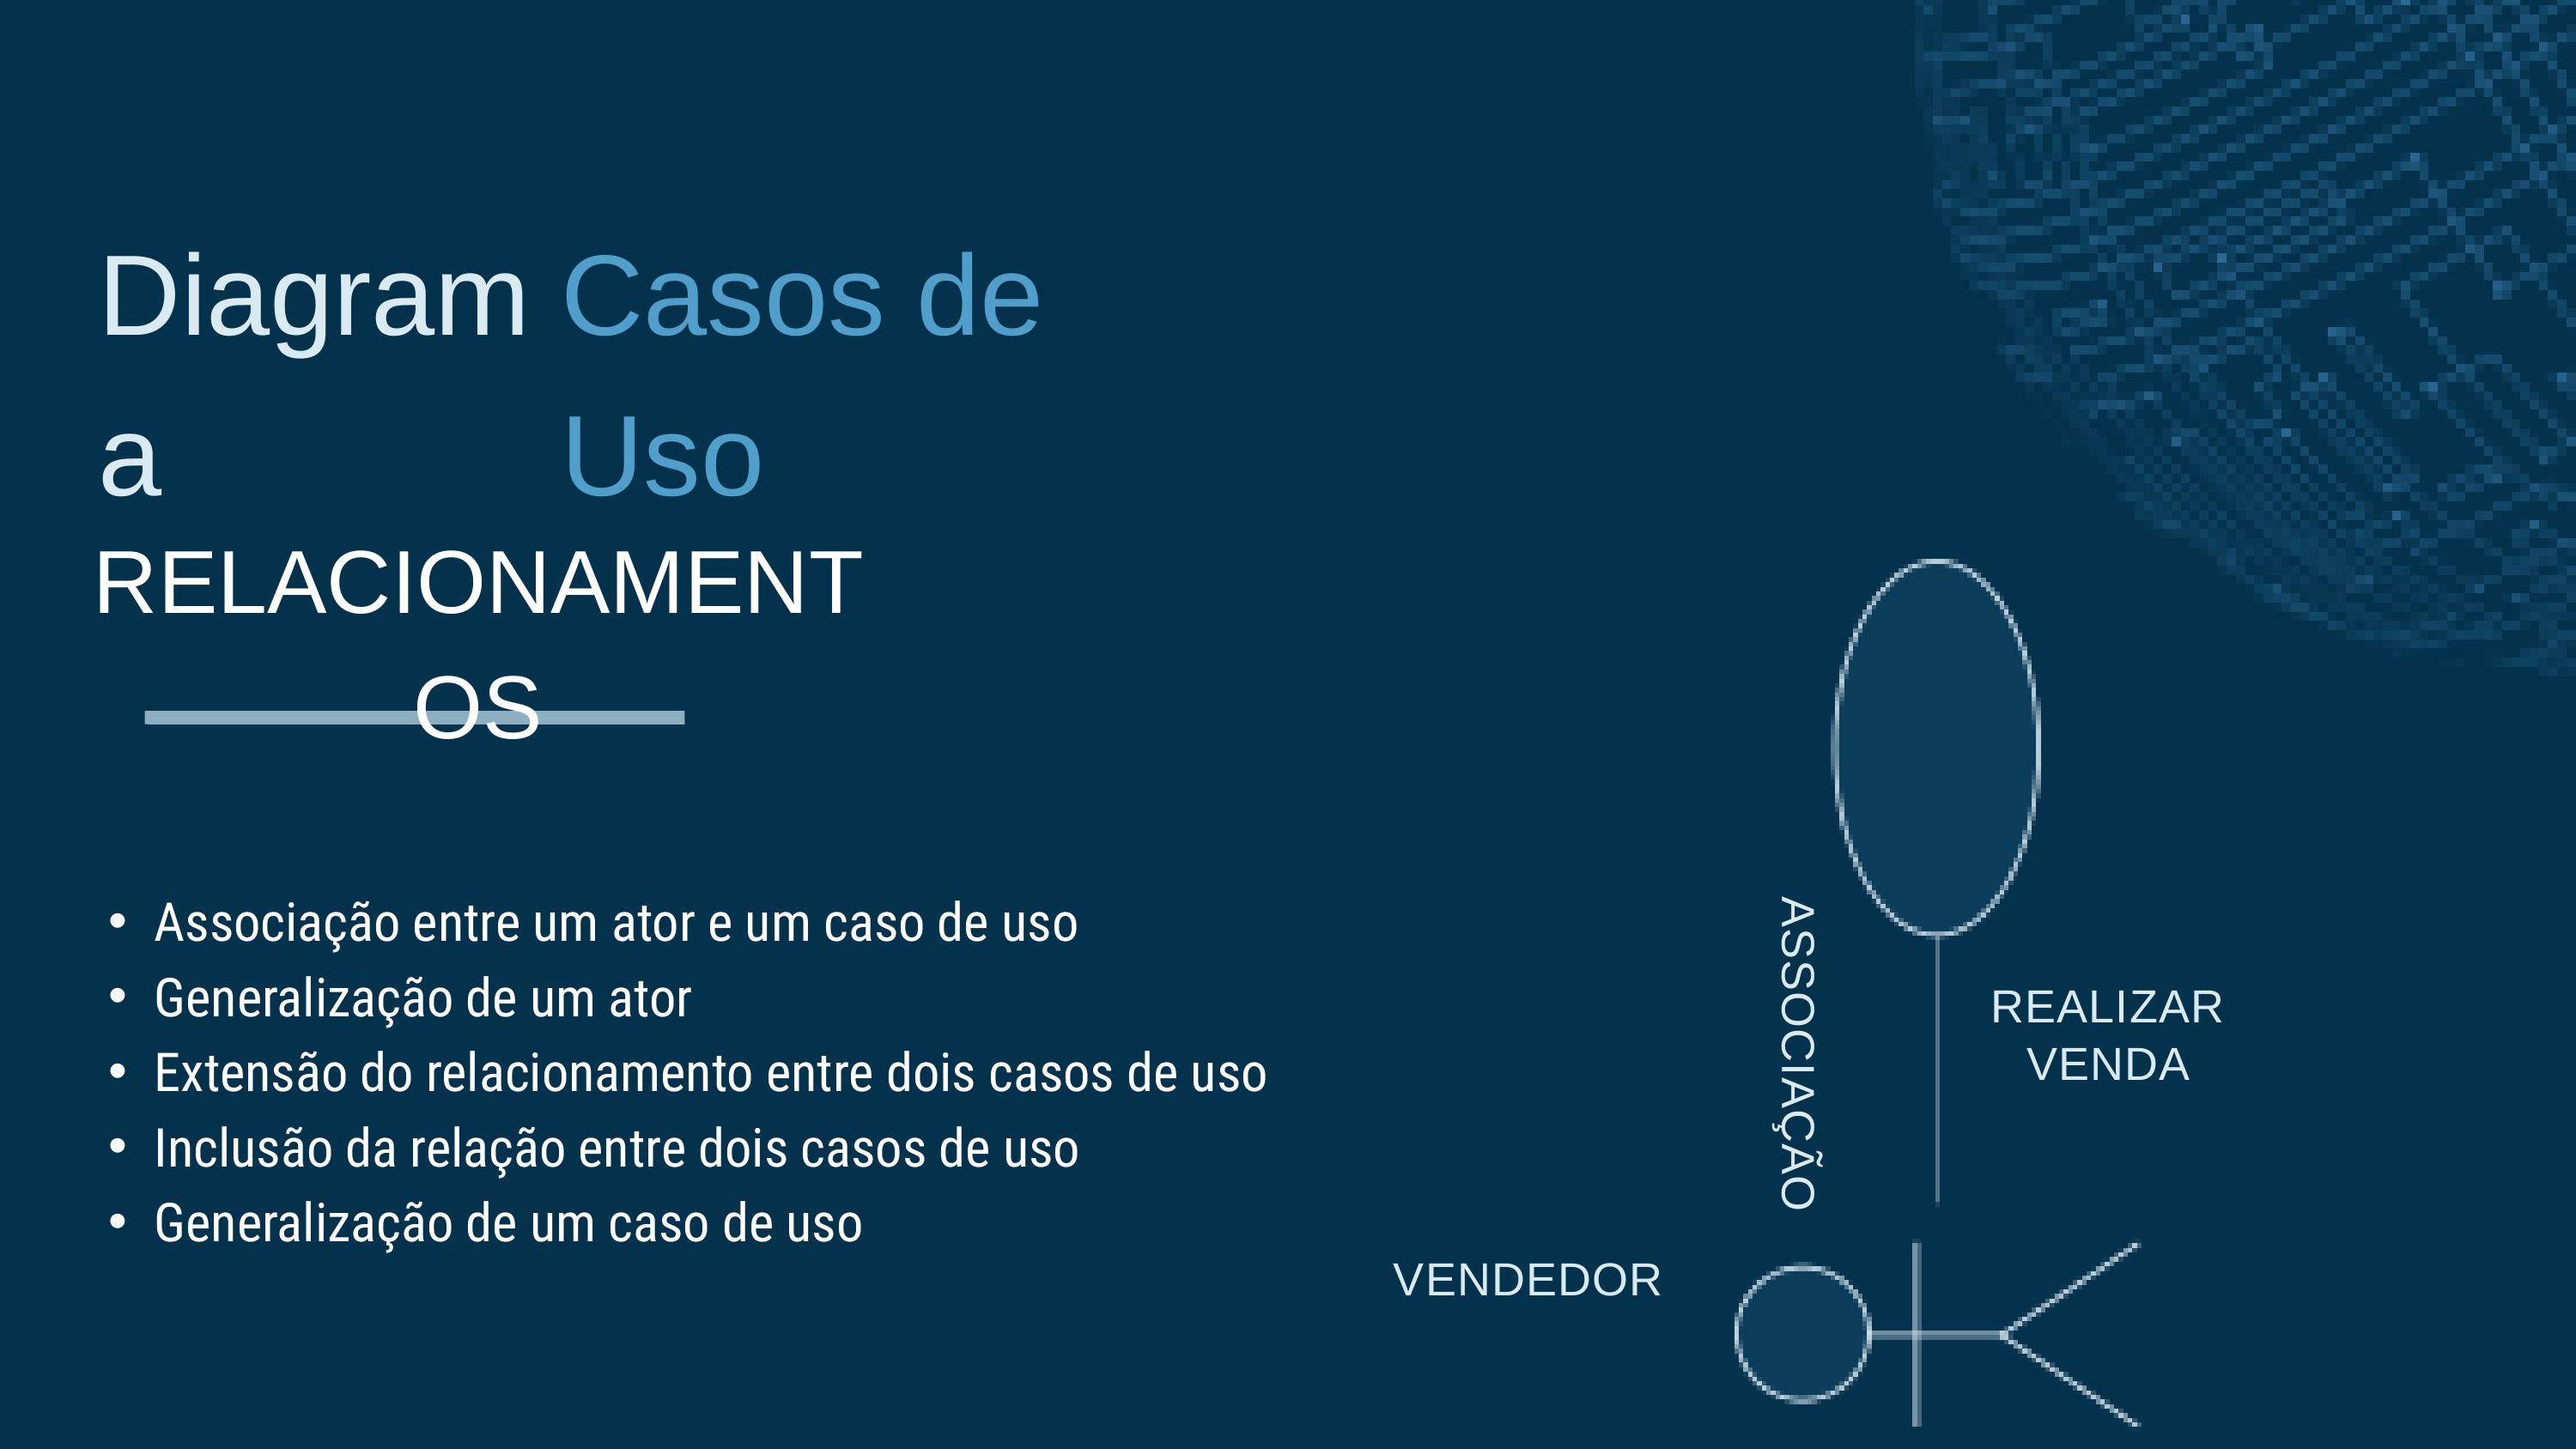

Diagrama
Casos de Uso

RELACIONAMENTOS

Associação entre um ator e um caso de uso
Generalização de um ator
Extensão do relacionamento entre dois casos de uso
Inclusão da relação entre dois casos de uso
Generalização de um caso de uso
REALIZAR VENDA
ASSOCIAÇÃO
VENDEDOR